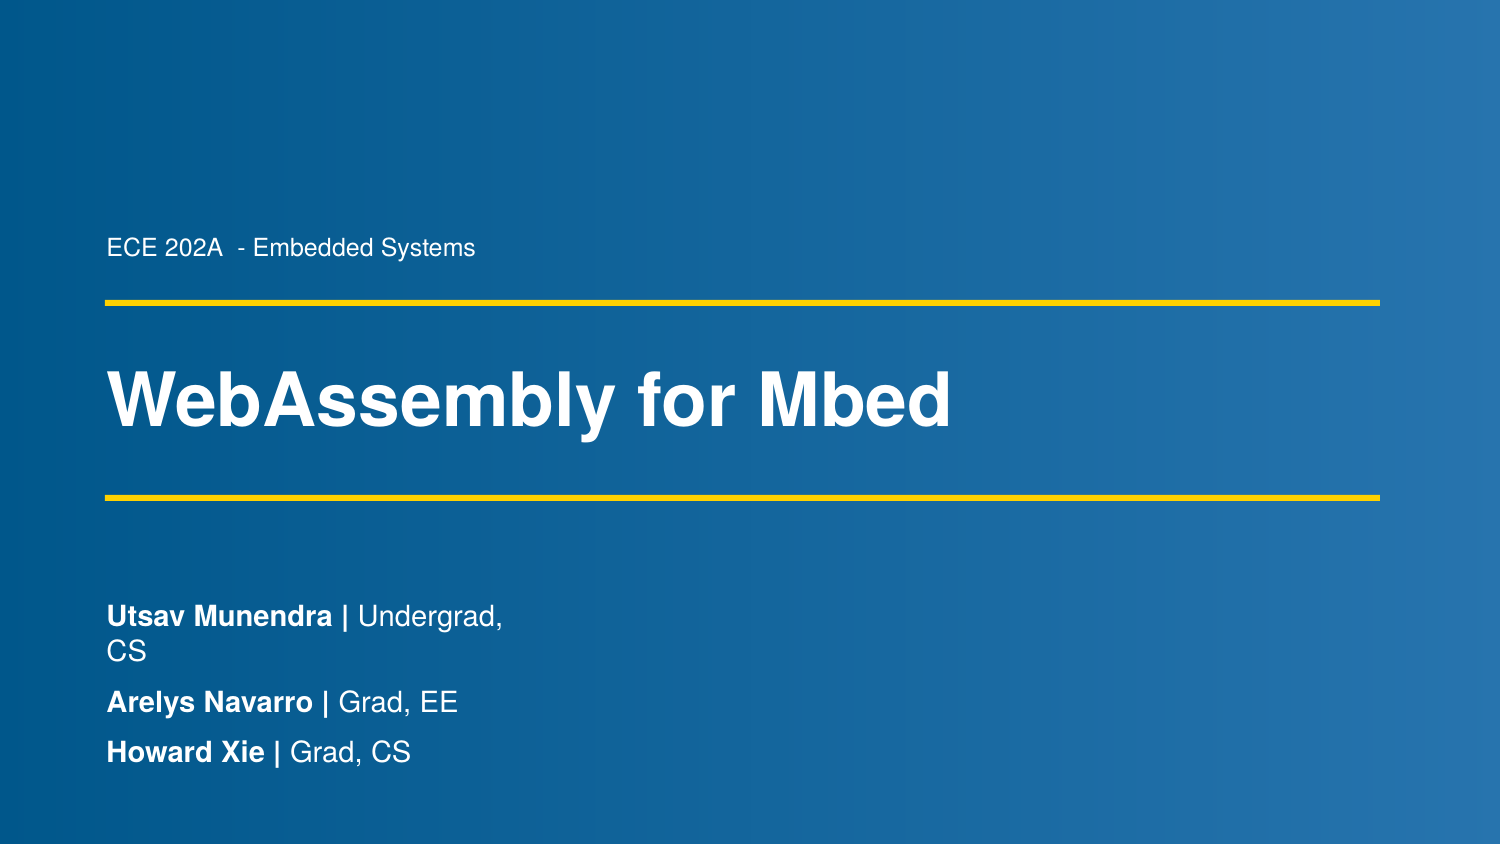

ECE 202A  - Embedded Systems
WebAssembly for Mbed
Utsav Munendra | Undergrad, CS
Arelys Navarro | Grad, EE
Howard Xie | Grad, CS